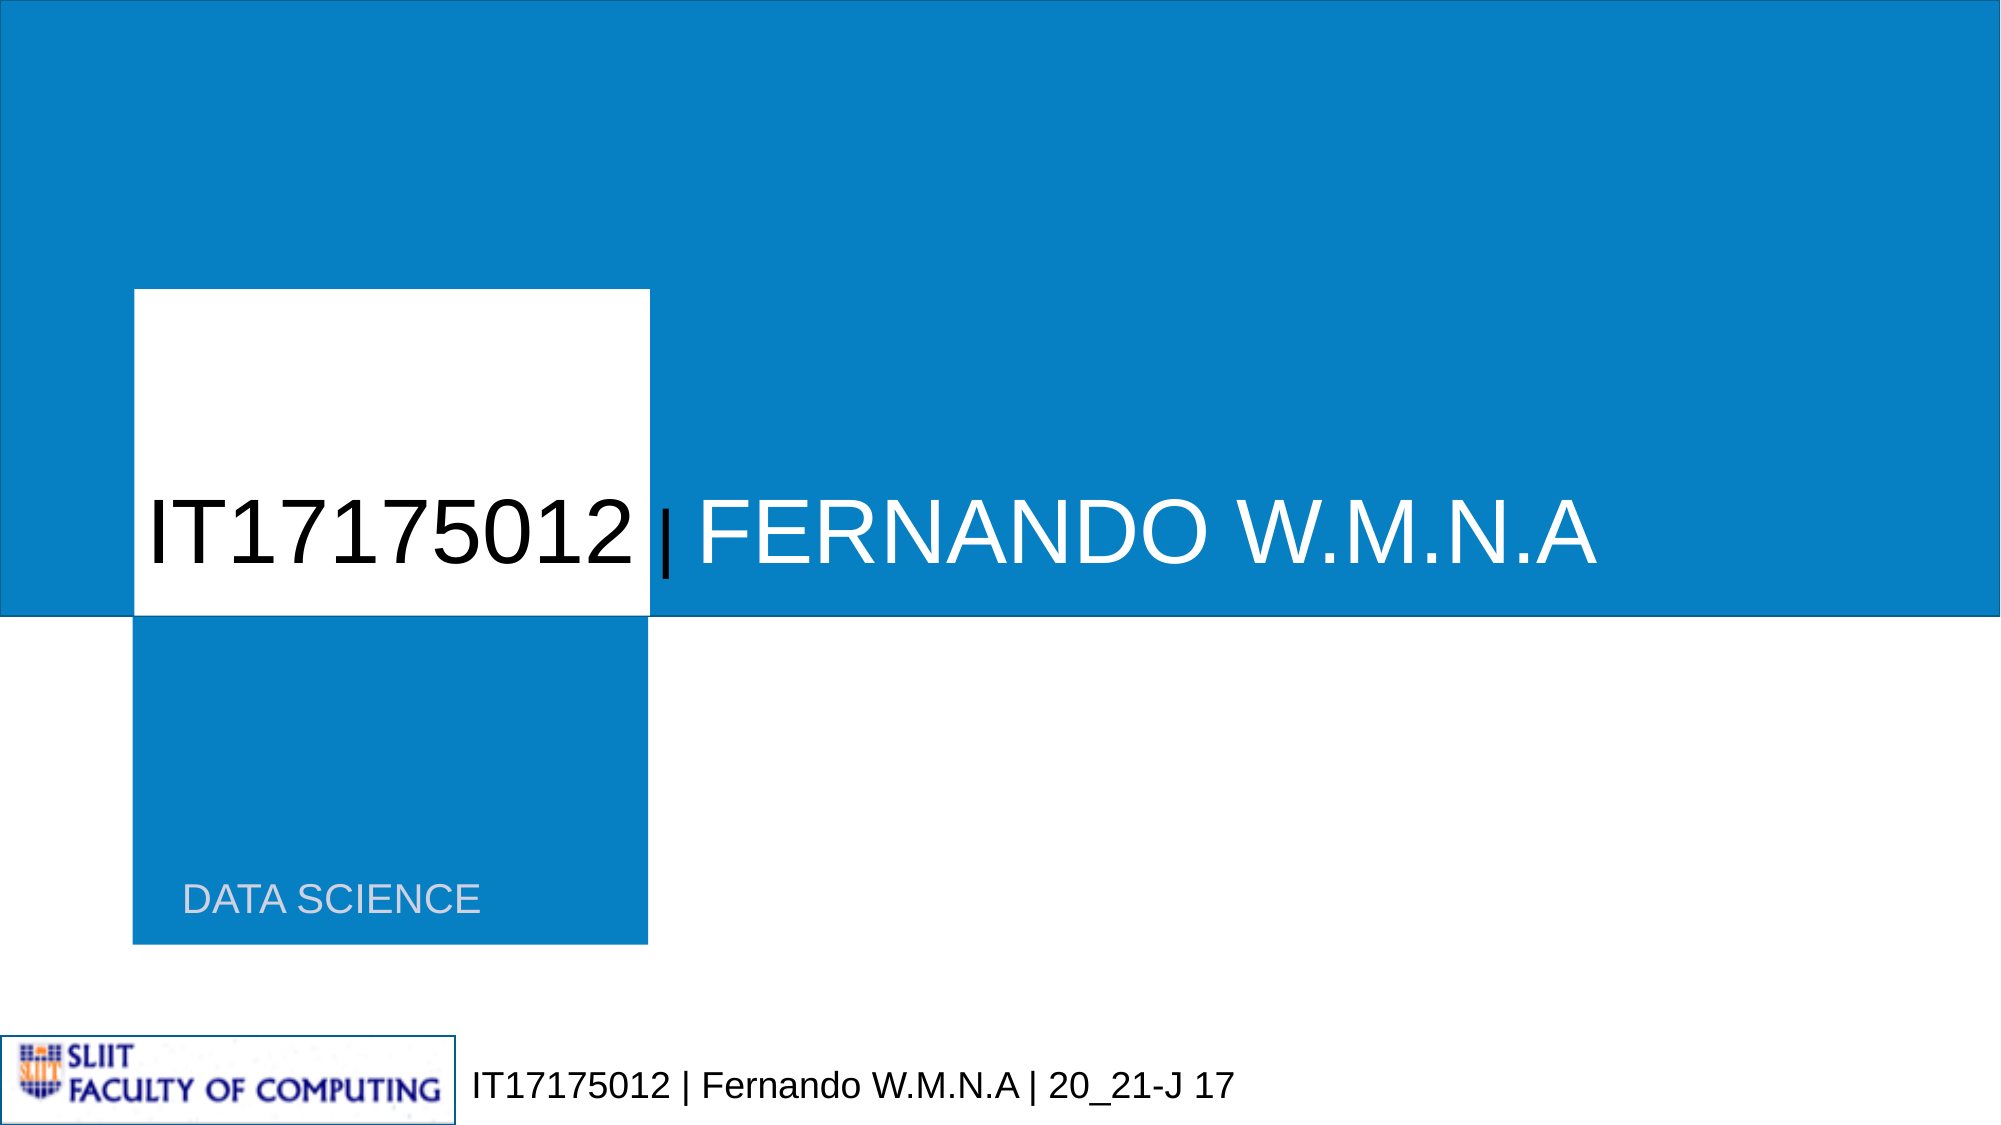

IT17175012 | FERNANDO W.M.N.A

DATA SCIENCE
IT17175012 | Fernando W.M.N.A | 20_21-J 17